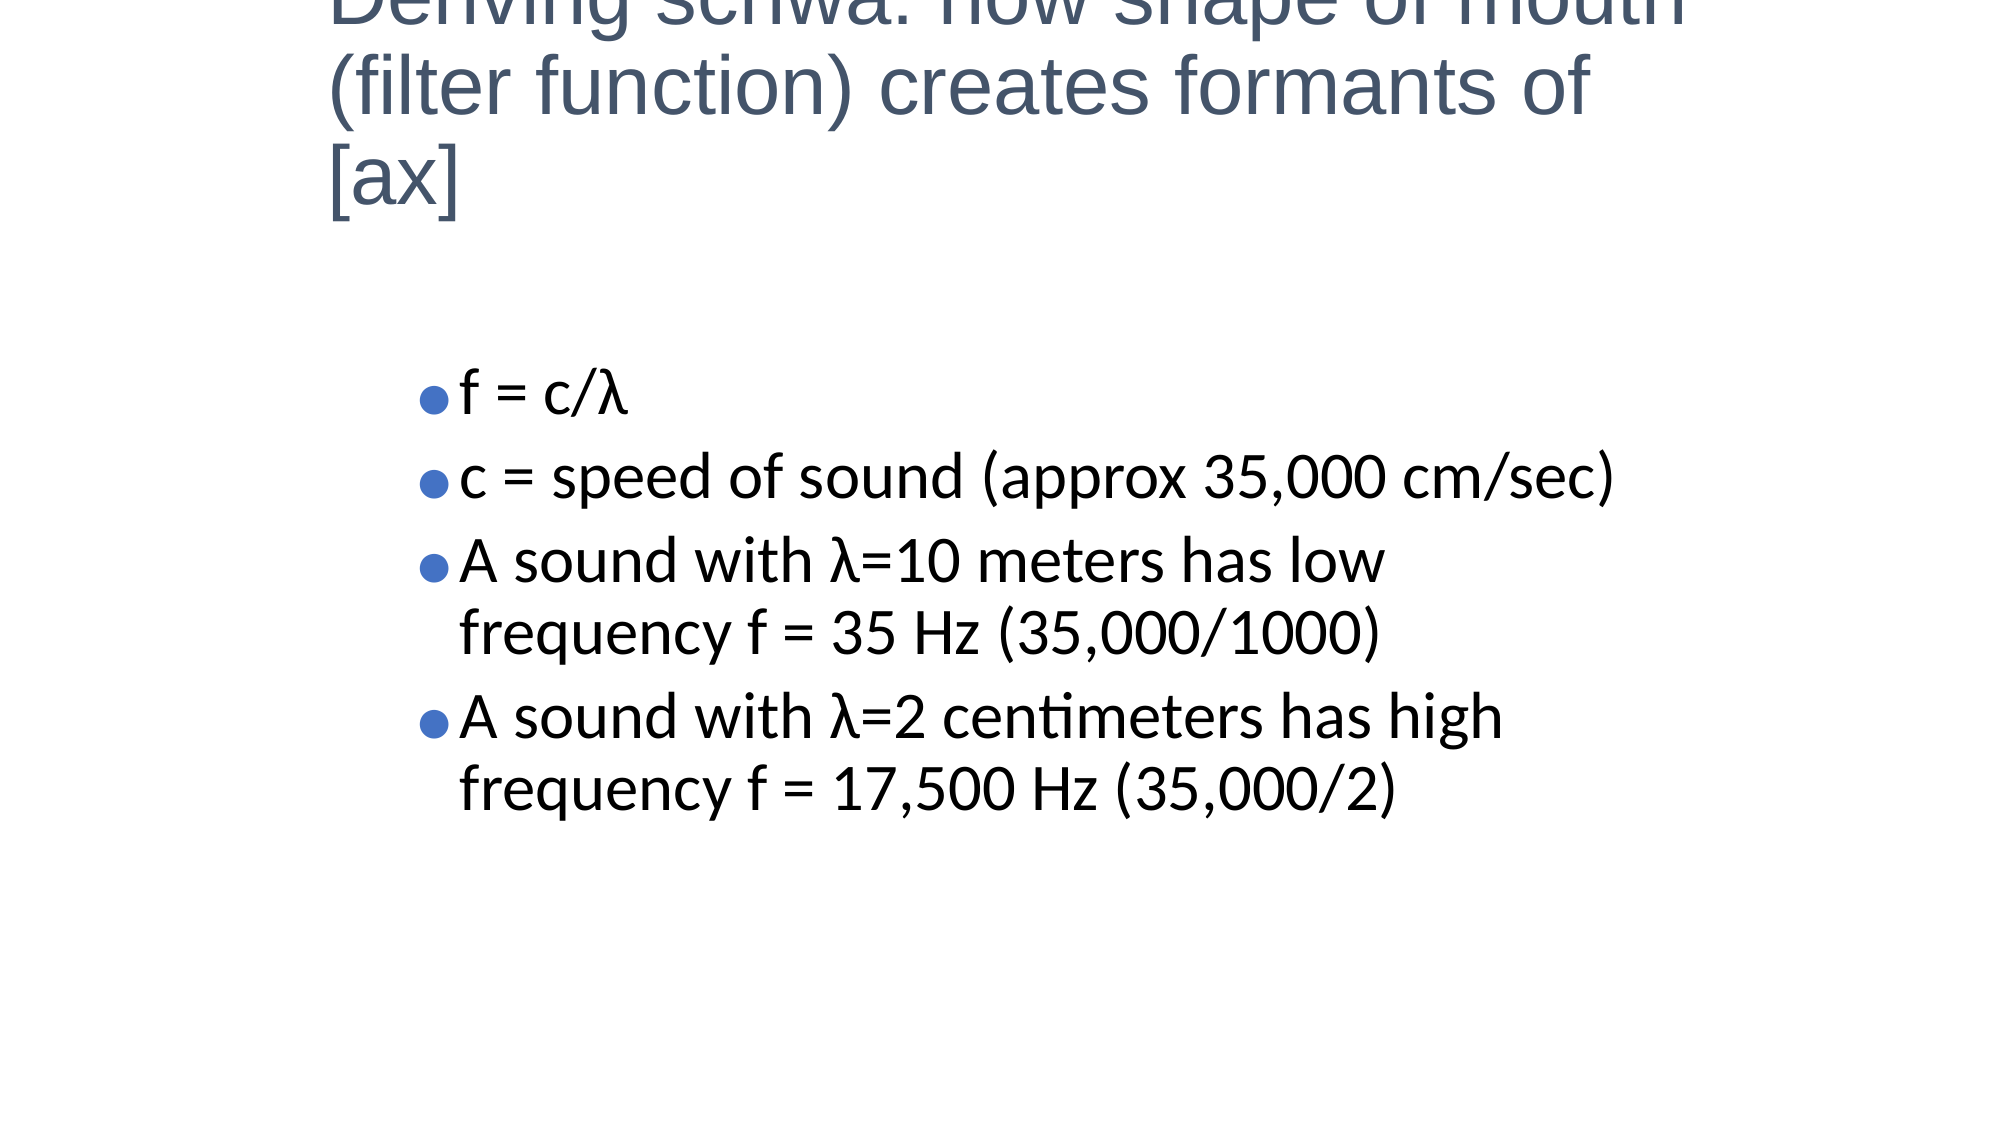

# Deriving schwa: how shape of mouth (filter function) creates formants of [ax]
f = c/λ
c = speed of sound (approx 35,000 cm/sec)
A sound with λ=10 meters has low frequency f = 35 Hz (35,000/1000)
A sound with λ=2 centimeters has high frequency f = 17,500 Hz (35,000/2)